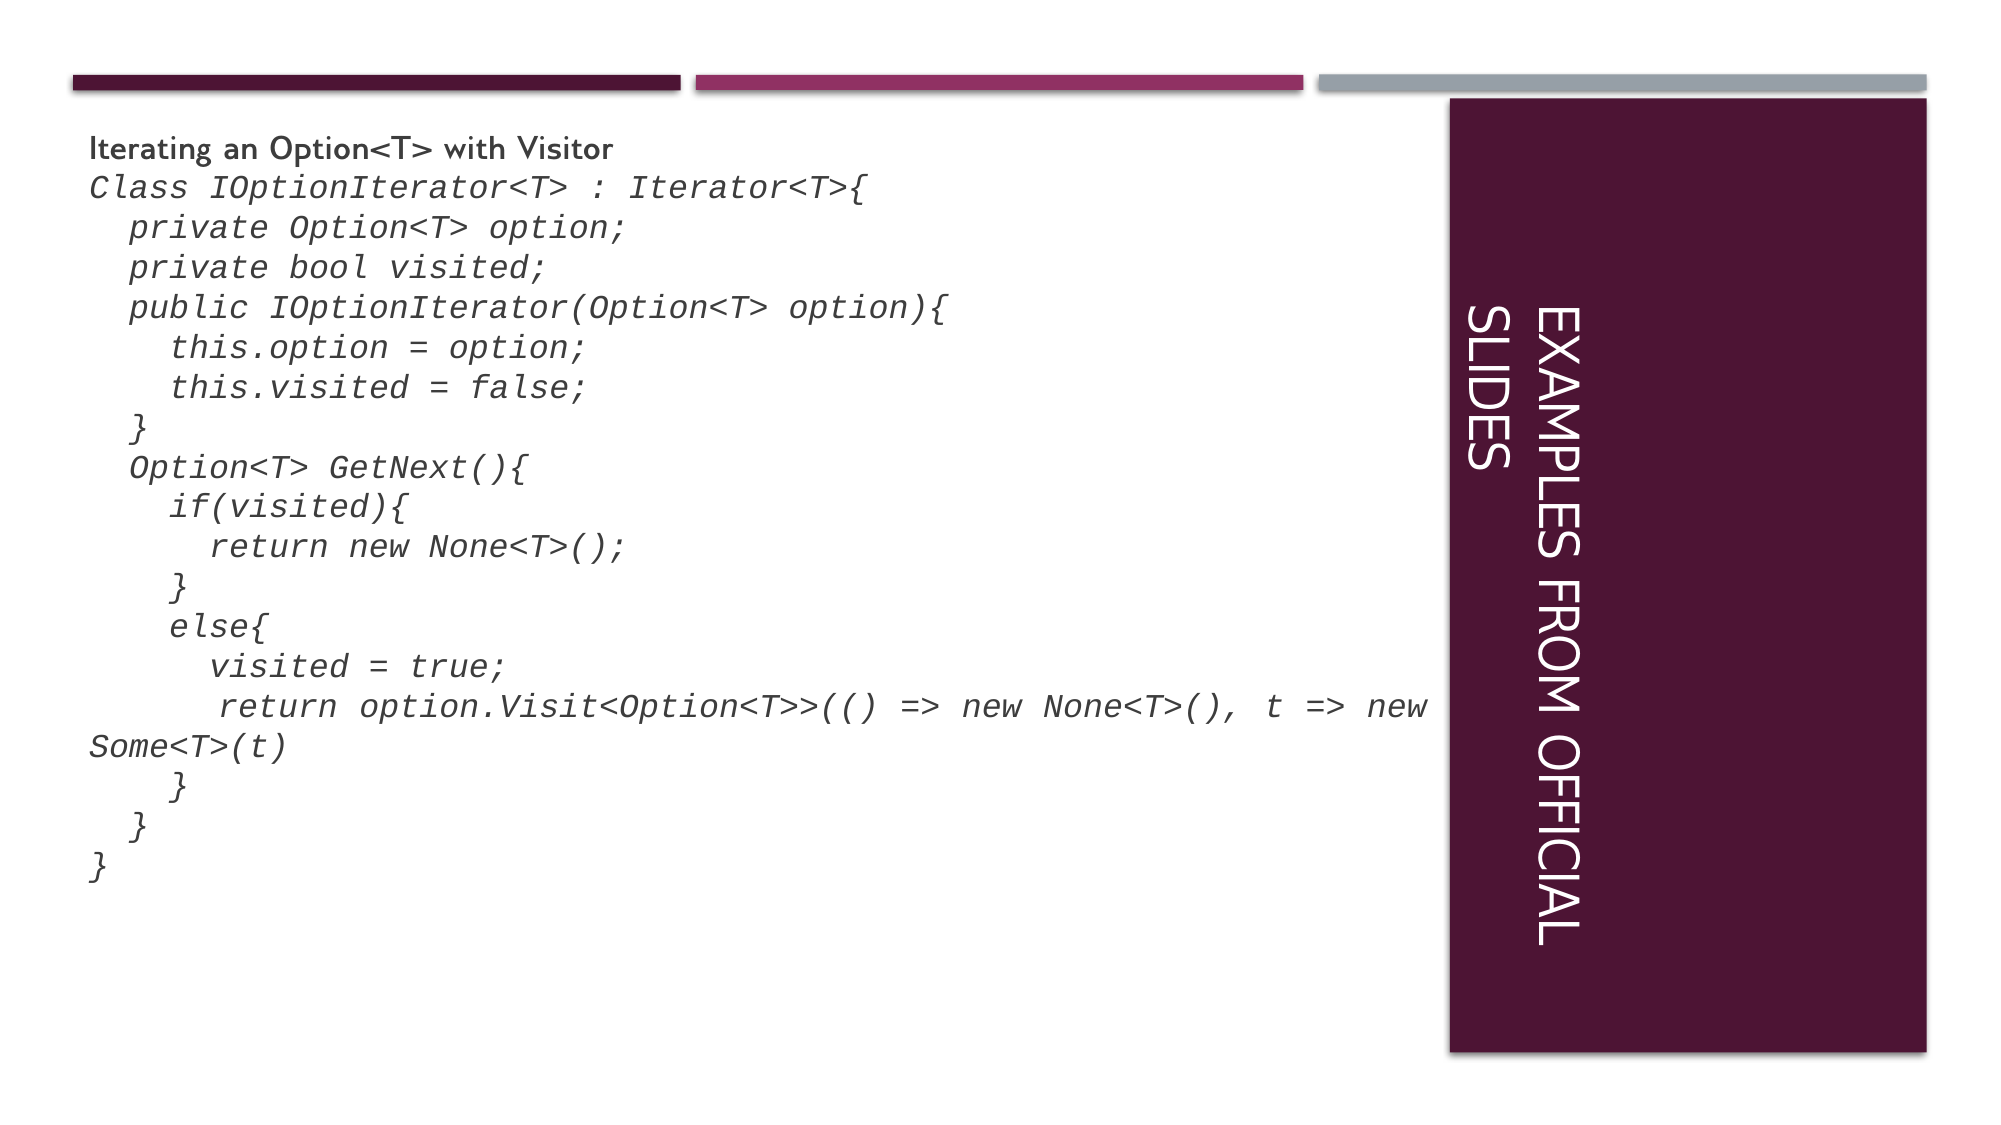

Iterating an Option<T> with Visitor
Class IOptionIterator<T> : Iterator<T>{
  private Option<T> option;
  private bool visited;
  public IOptionIterator(Option<T> option){
    this.option = option;
    this.visited = false;
  }
  Option<T> GetNext(){
    if(visited){
      return new None<T>();
    }
    else{
      visited = true;
      return option.Visit<Option<T>>(() => new None<T>(), t => new Some<T>(t)
    }
  }
}
# examples from official slides